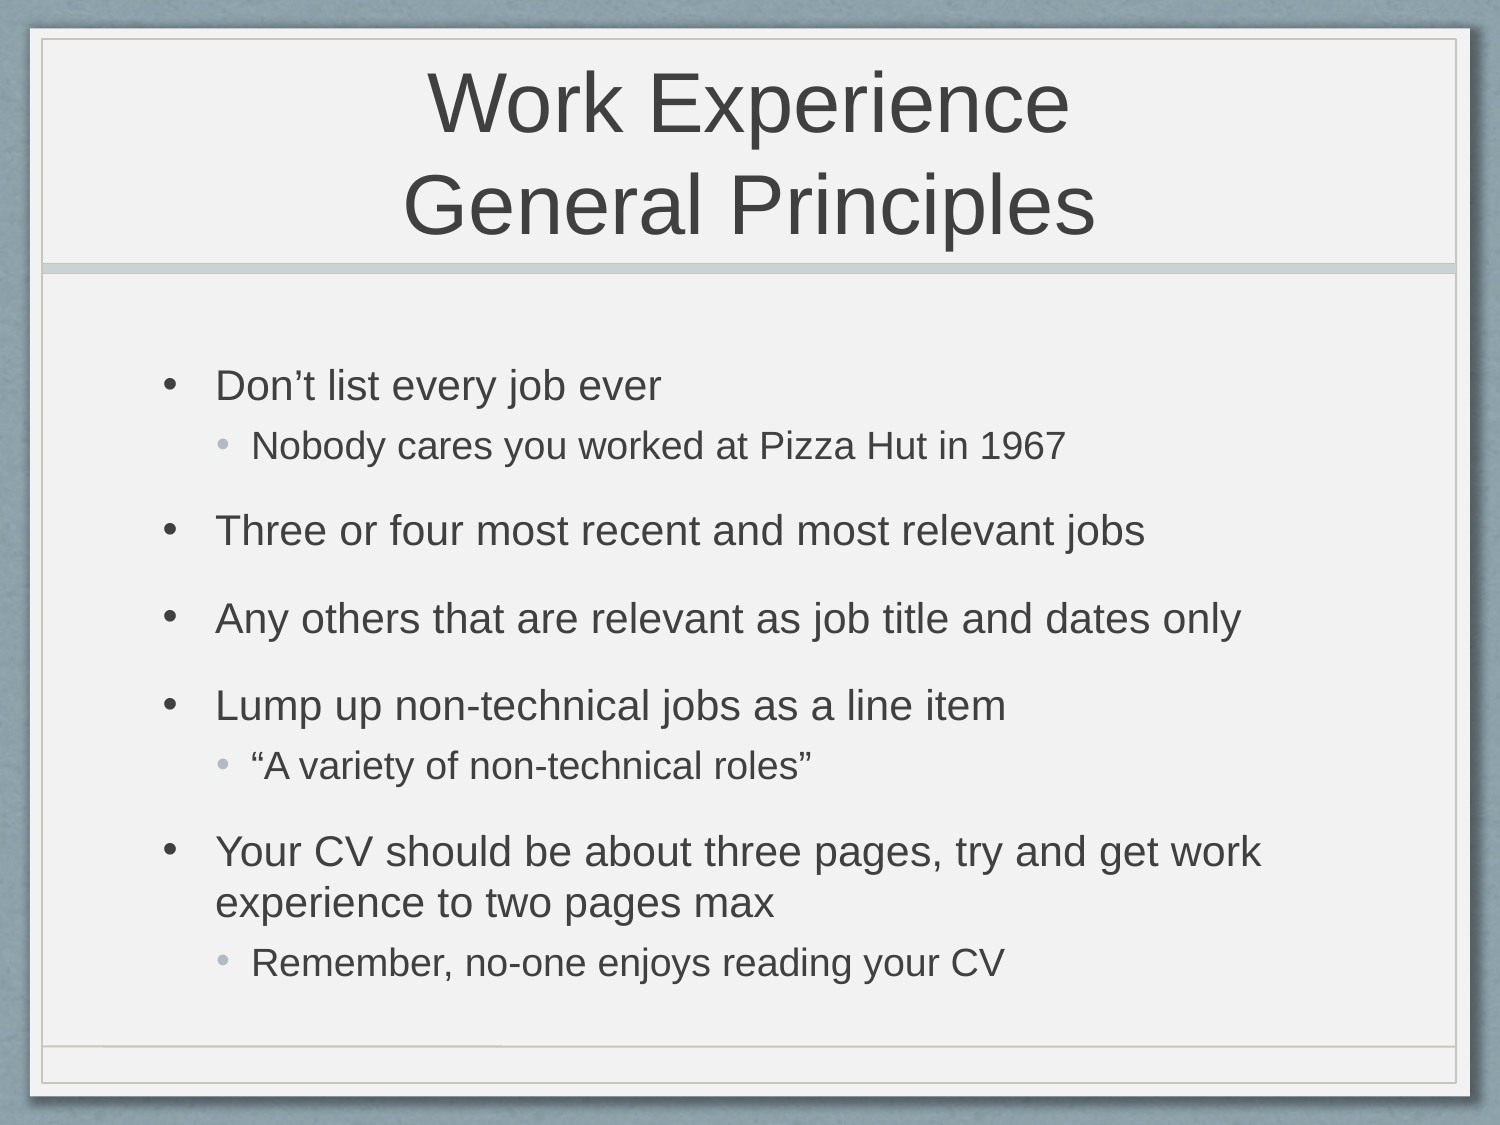

# Work Experience General Principles
Don’t list every job ever
Nobody cares you worked at Pizza Hut in 1967
Three or four most recent and most relevant jobs
Any others that are relevant as job title and dates only
Lump up non-technical jobs as a line item
“A variety of non-technical roles”
Your CV should be about three pages, try and get work experience to two pages max
Remember, no-one enjoys reading your CV